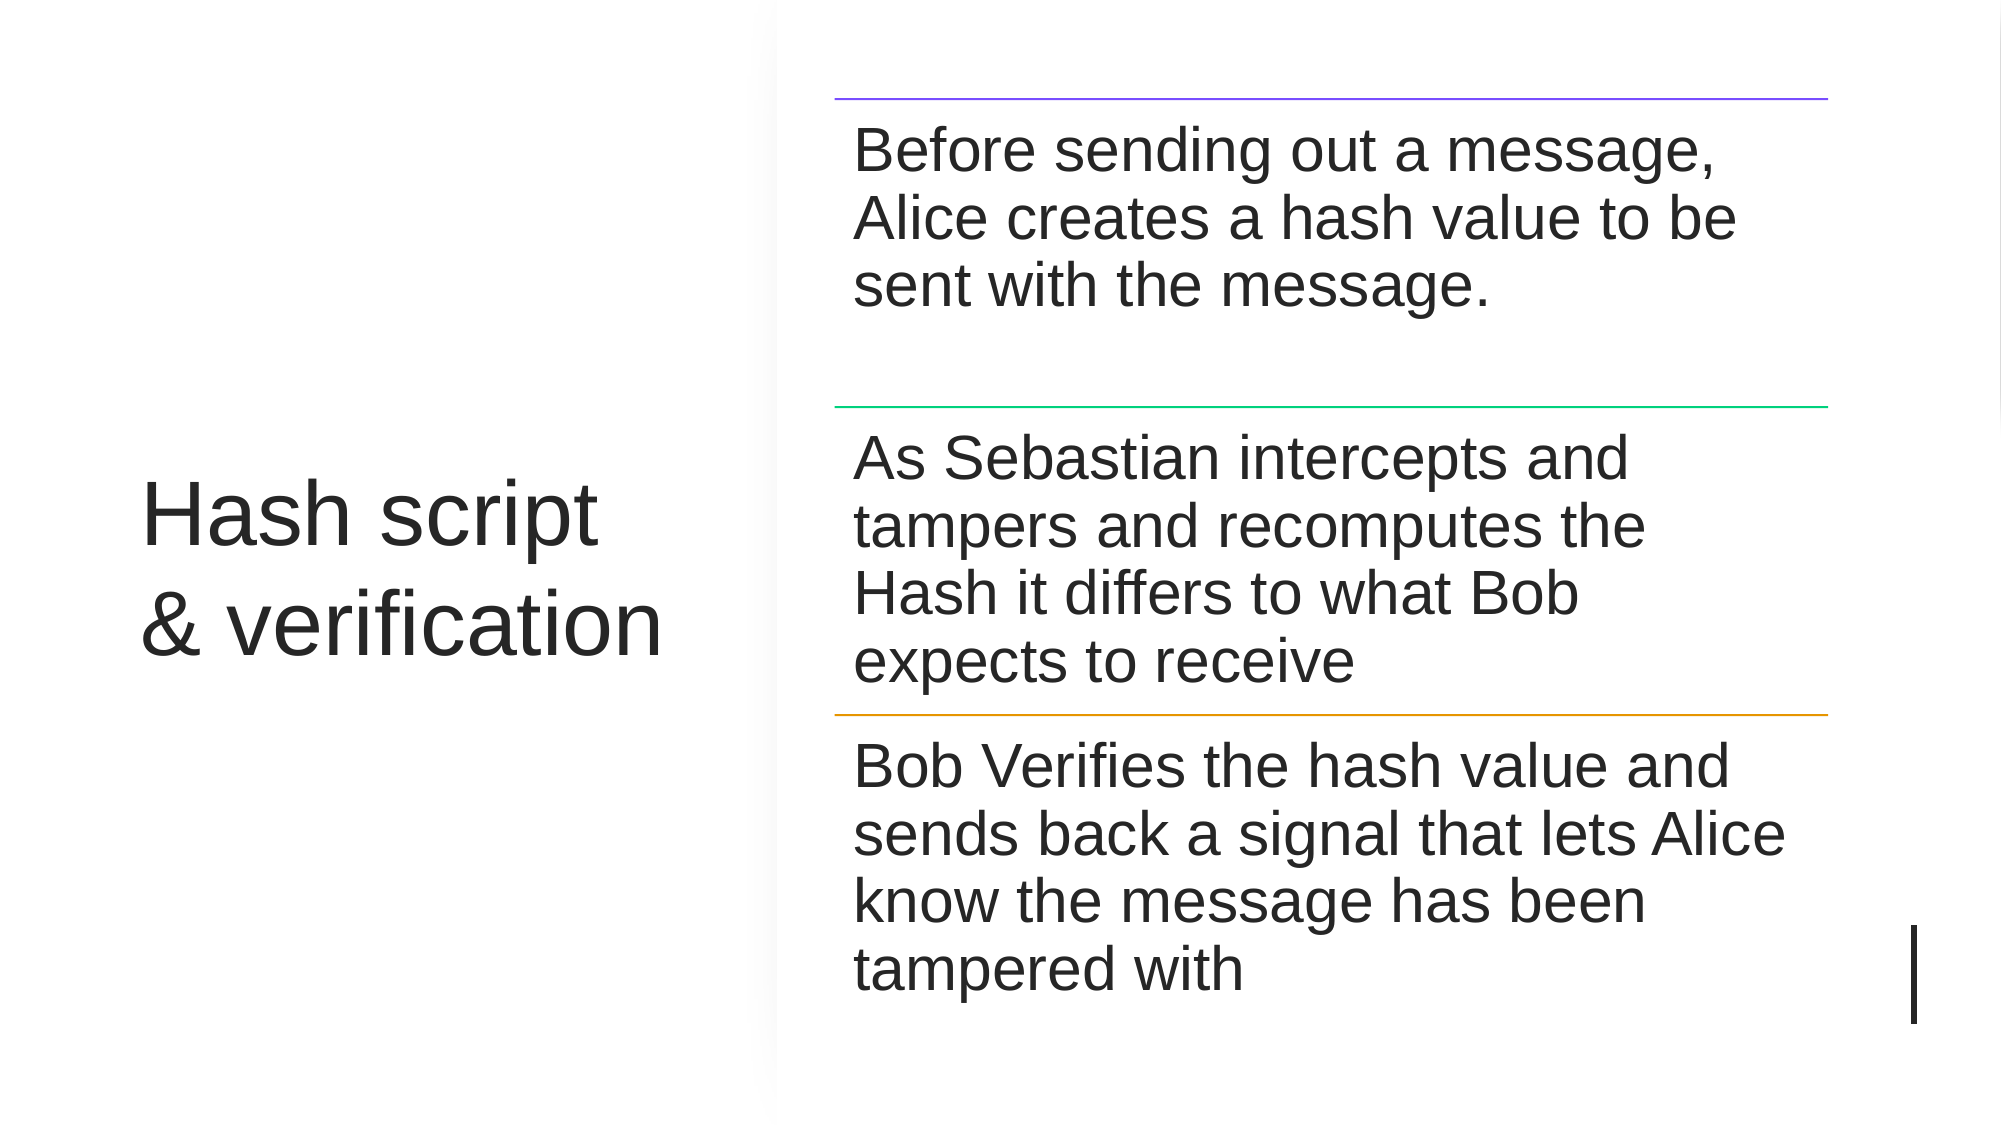

Before sending out a message, Alice creates a hash value to be sent with the message.
As Sebastian intercepts and tampers and recomputes the Hash it differs to what Bob expects to receive
Bob Verifies the hash value and sends back a signal that lets Alice know the message has been tampered with
# Hash script & verification